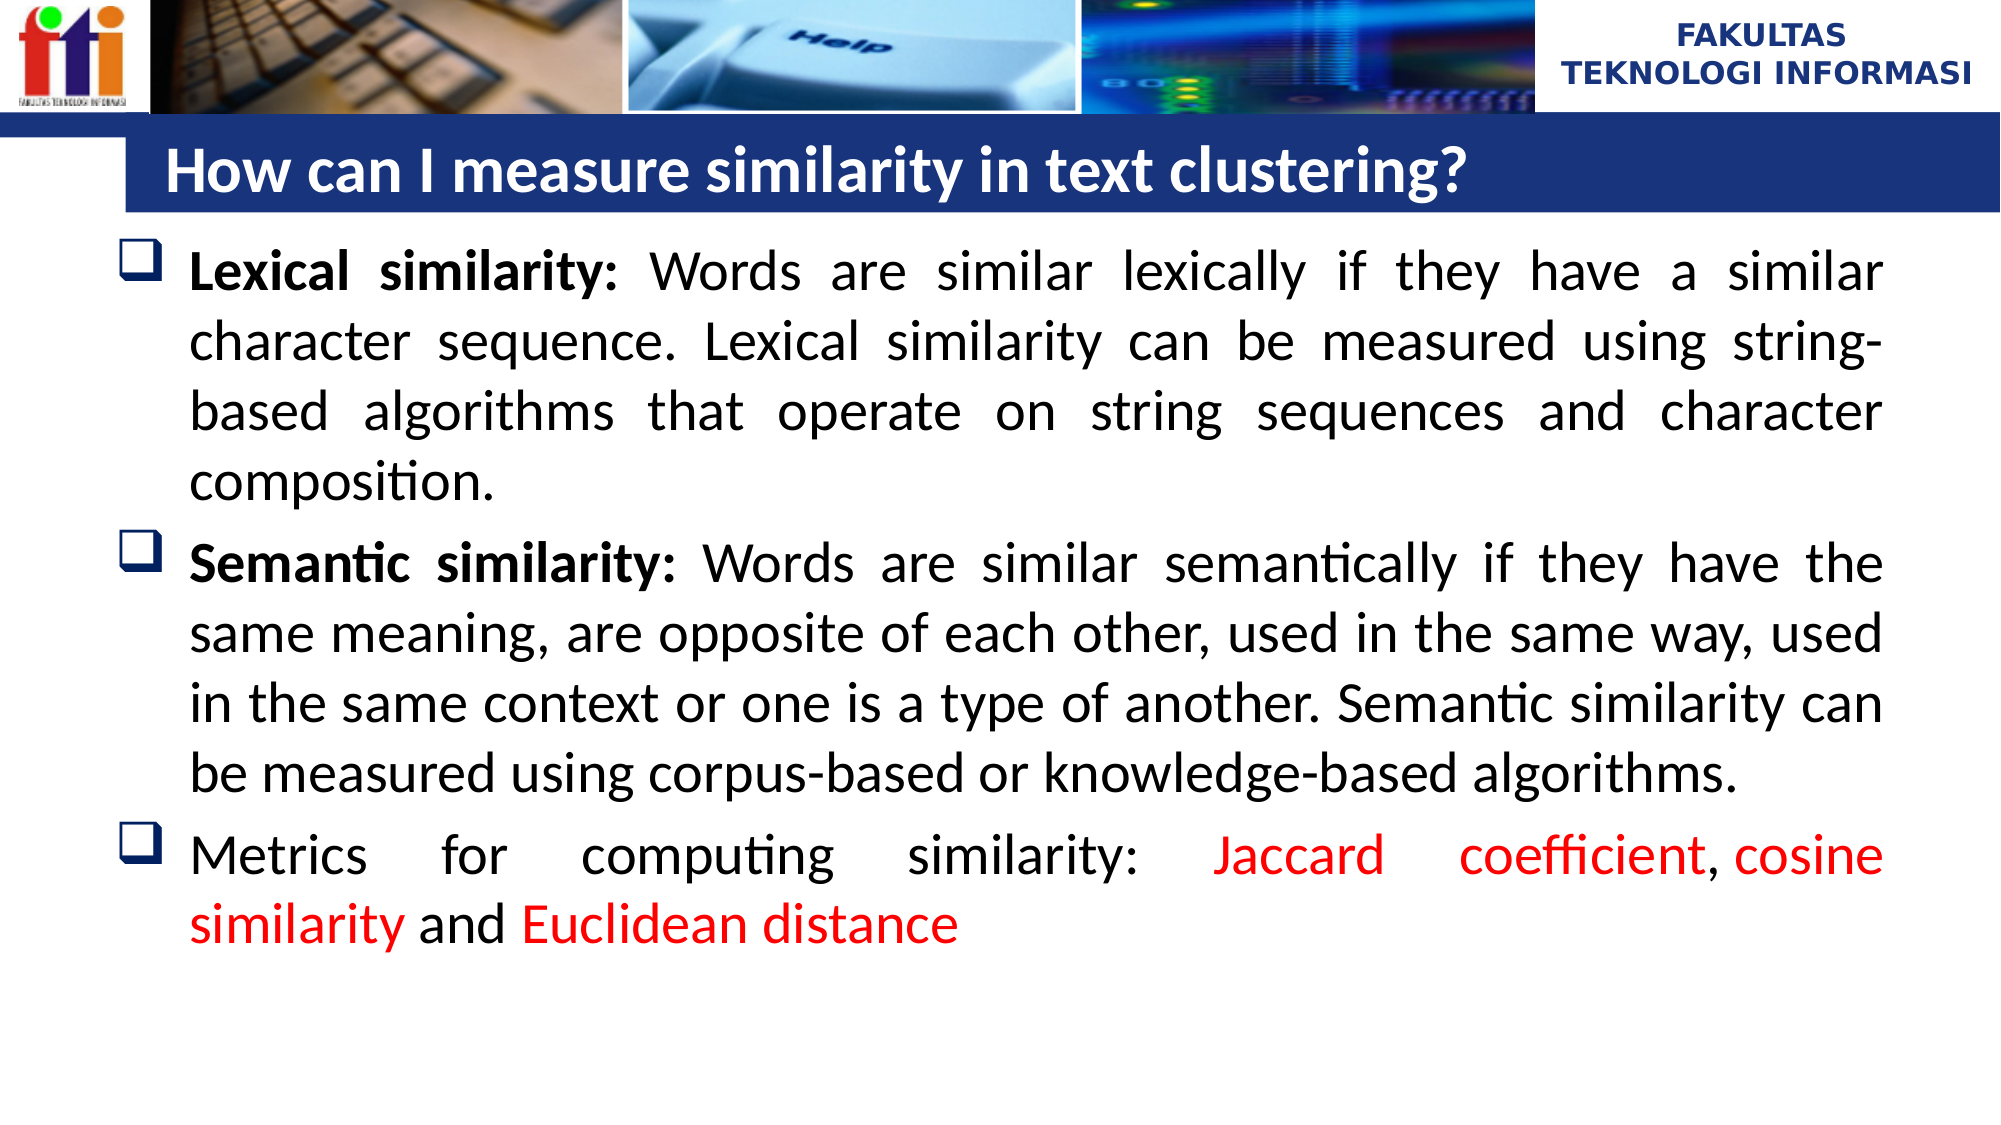

# How can I measure similarity in text clustering?
Lexical similarity: Words are similar lexically if they have a similar character sequence. Lexical similarity can be measured using string-based algorithms that operate on string sequences and character composition.
Semantic similarity: Words are similar semantically if they have the same meaning, are opposite of each other, used in the same way, used in the same context or one is a type of another. Semantic similarity can be measured using corpus-based or knowledge-based algorithms.
Metrics for computing similarity: Jaccard coefficient, cosine similarity and Euclidean distance